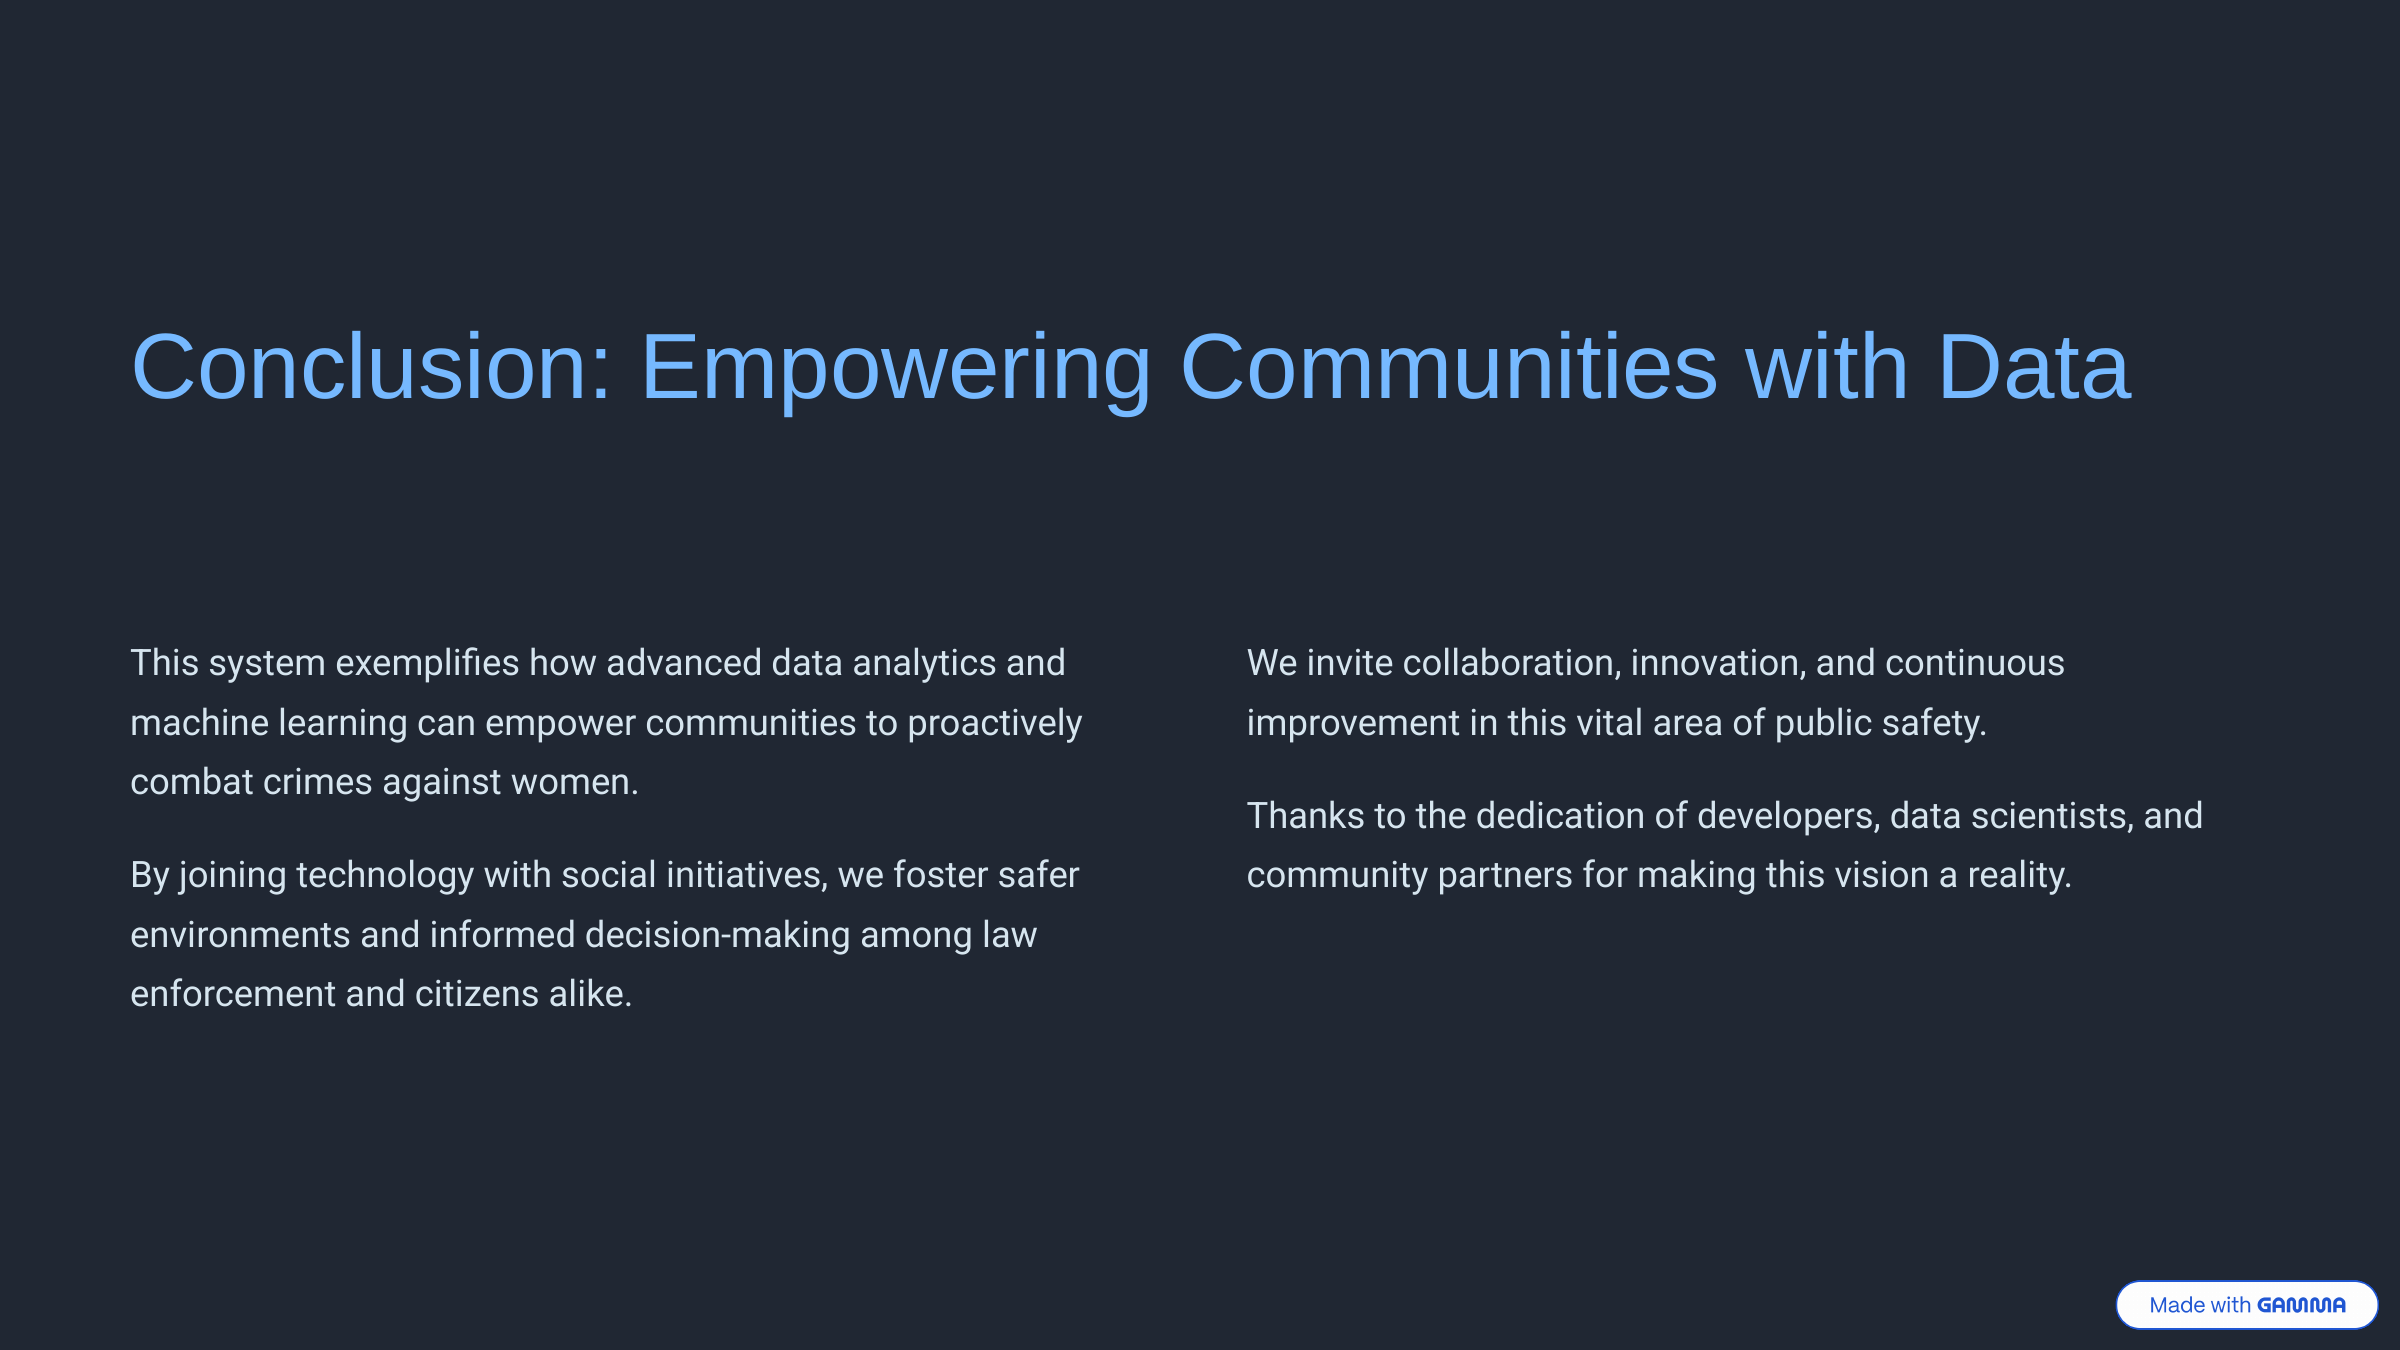

Conclusion: Empowering Communities with Data
This system exemplifies how advanced data analytics and machine learning can empower communities to proactively combat crimes against women.
We invite collaboration, innovation, and continuous improvement in this vital area of public safety.
Thanks to the dedication of developers, data scientists, and community partners for making this vision a reality.
By joining technology with social initiatives, we foster safer environments and informed decision-making among law enforcement and citizens alike.